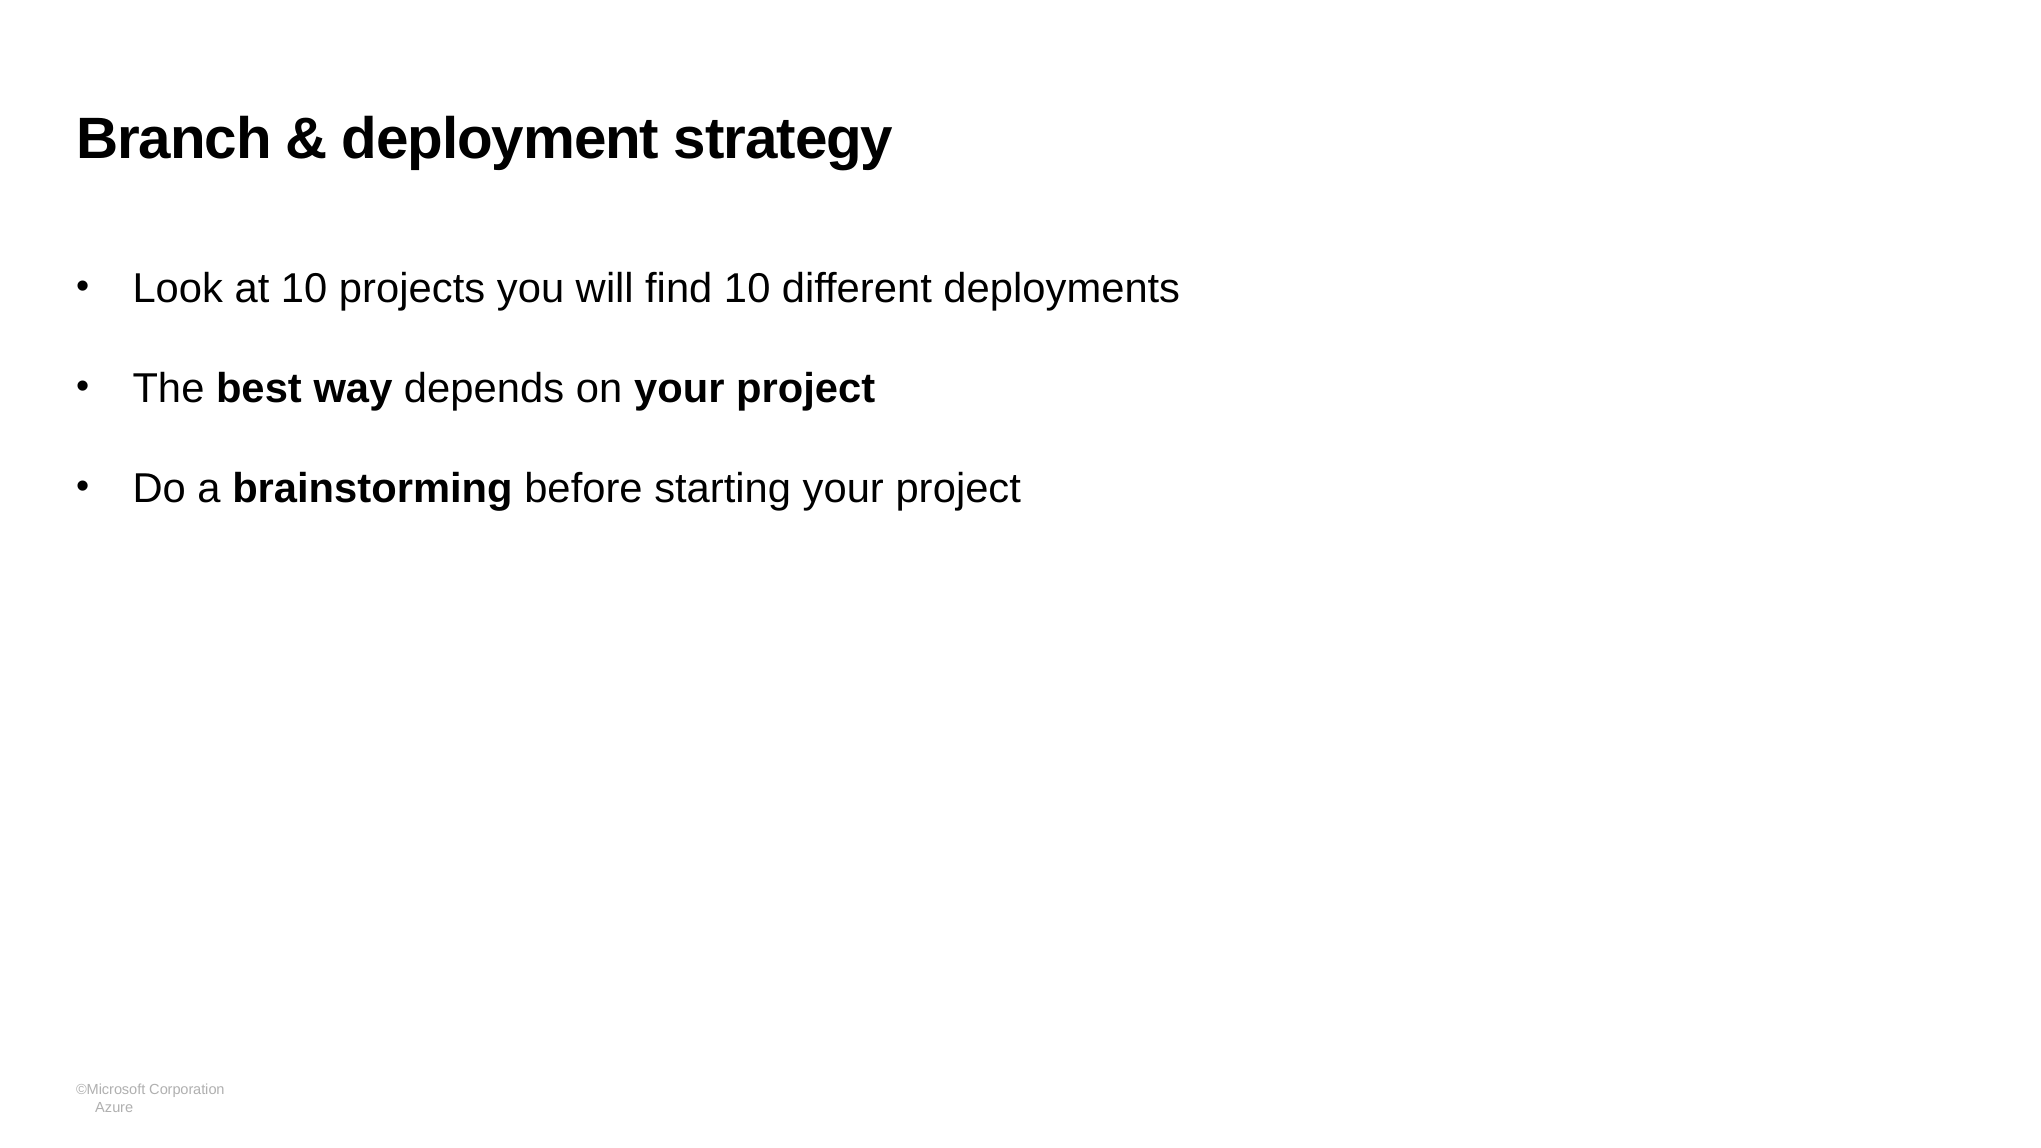

# Branch & deployment strategy
Look at 10 projects you will find 10 different deployments

The best way depends on your project

Do a brainstorming before starting your project